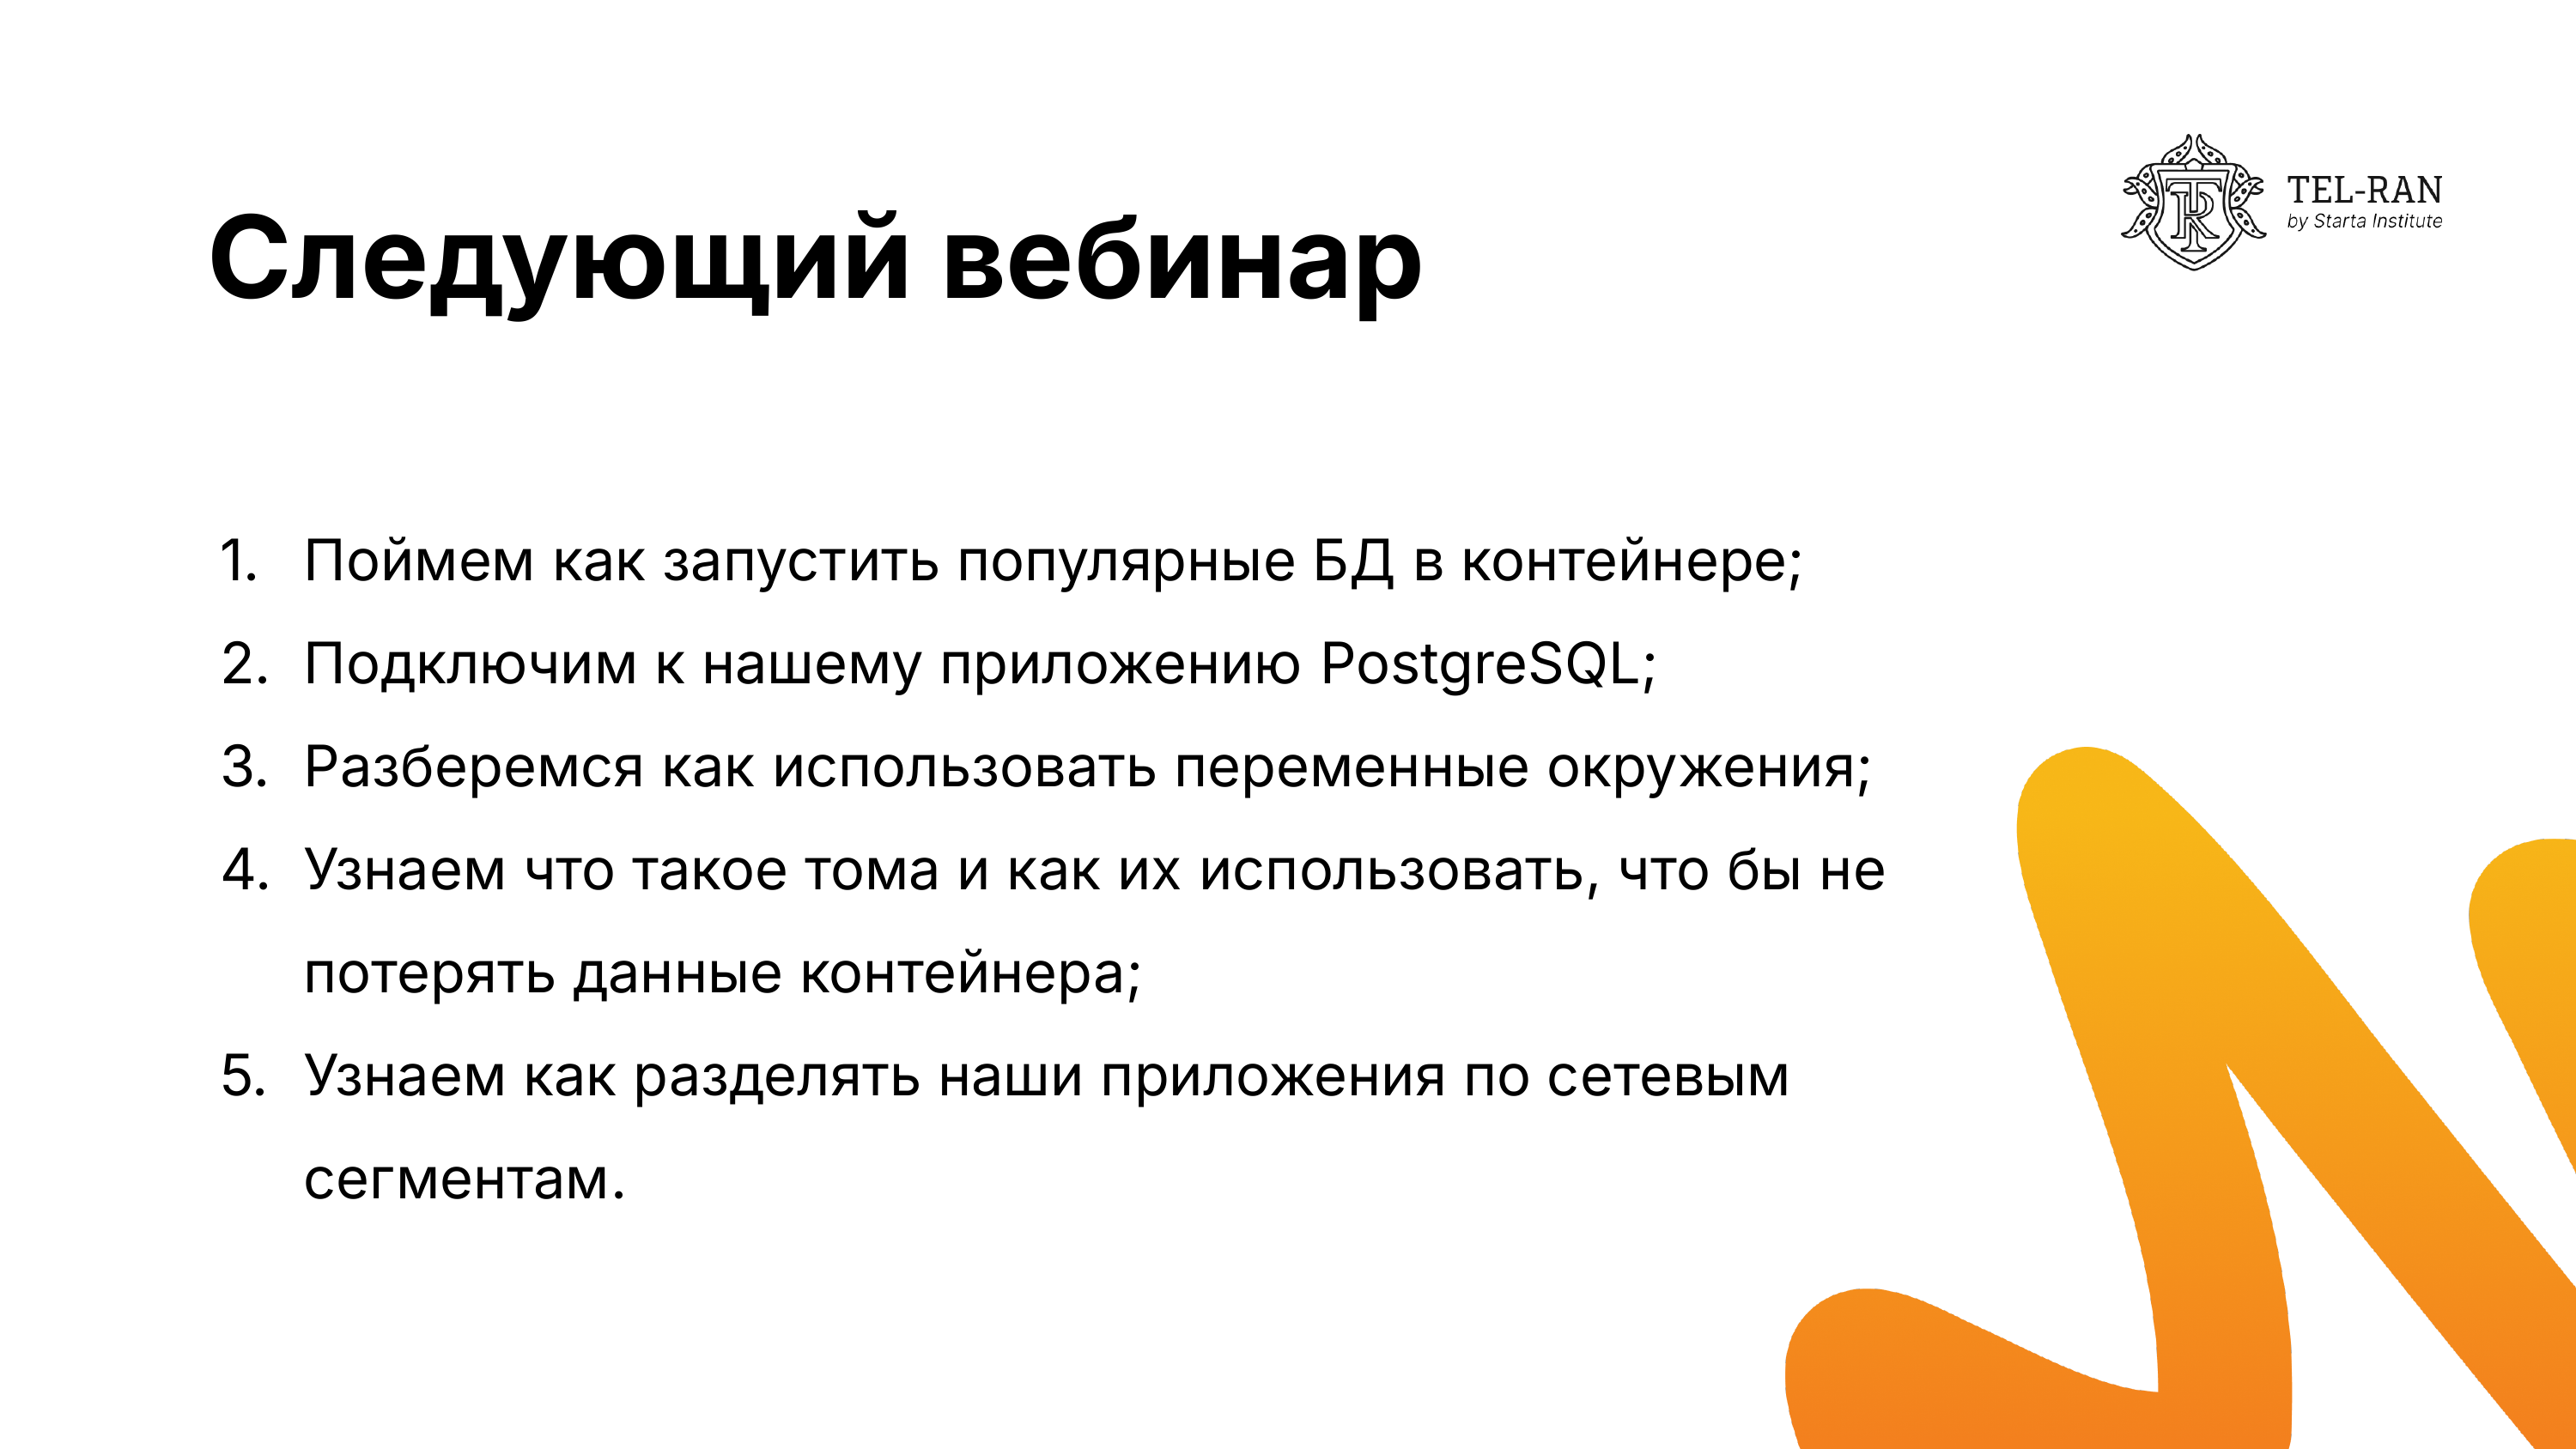

Следующий вебинар
Поймем как запустить популярные БД в контейнере;
Подключим к нашему приложению PostgreSQL;
Разберемся как использовать переменные окружения;
Узнаем что такое тома и как их использовать, что бы не потерять данные контейнера;
Узнаем как разделять наши приложения по сетевым сегментам.